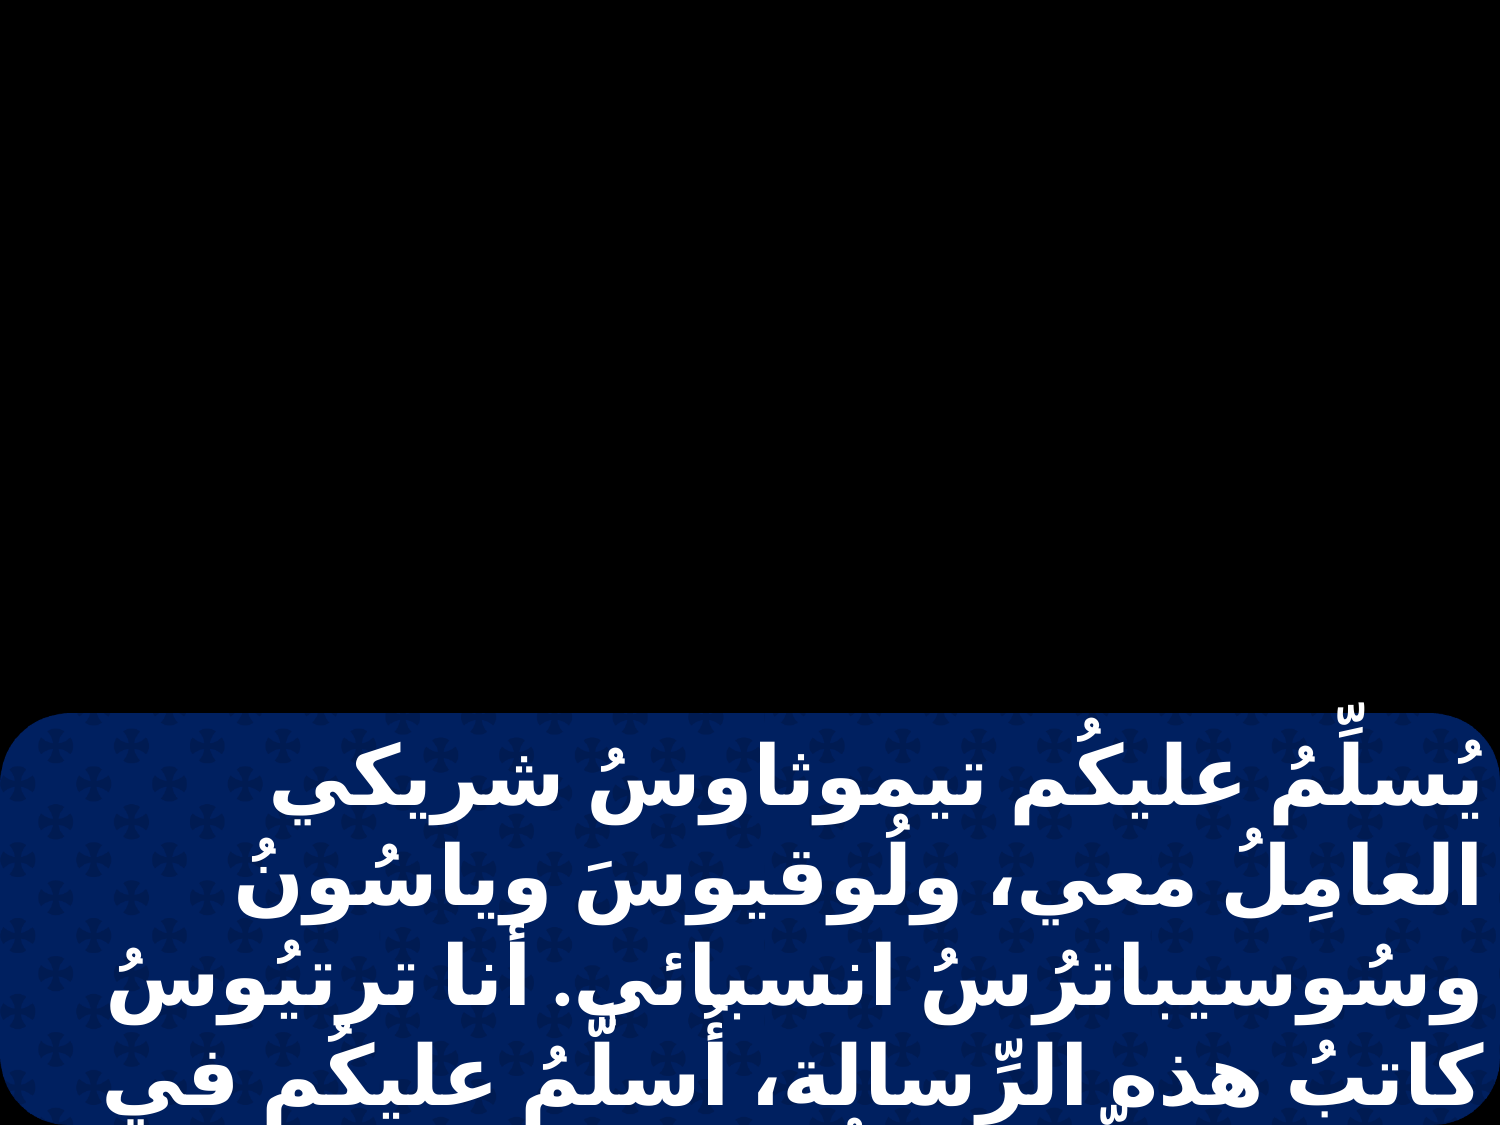

يُسلِّمُ عليكُم تيموثاوسُ شريكي العامِلُ معي، ولُوقيوسَ وياسُونُ وسُوسيباترُسُ انسبائي. أنا ترتيُوسُ كاتبُ هذه الرِّسالة، أُسلَّمُ عليكُم في الرَّبِّ. يُسلِّمُ عليكُم غايُسُ مُضيِّفي ومُضيِّفُ الكنيسة كُلِّها.